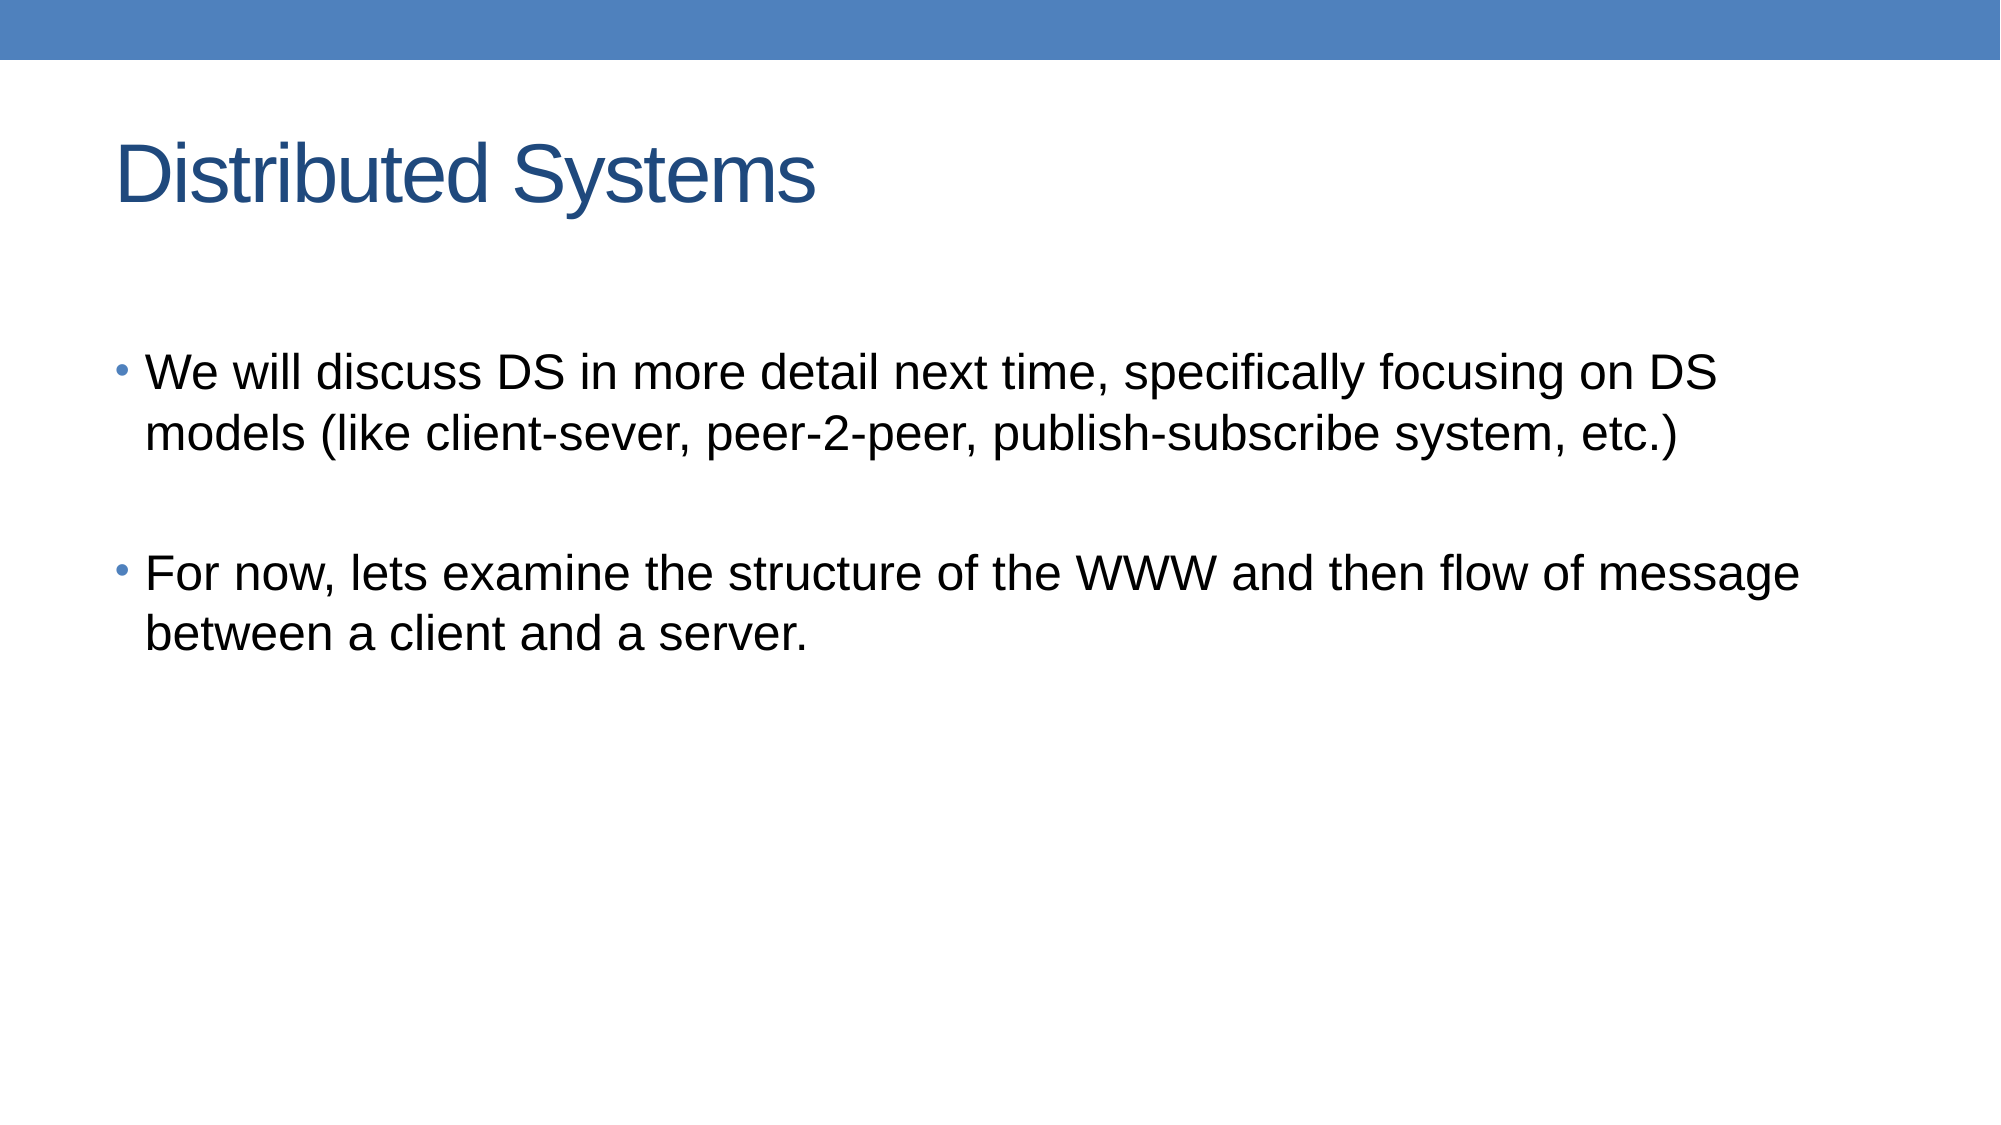

# Distributed Systems

We will discuss DS in more detail next time, specifically focusing on DS models (like client-sever, peer-2-peer, publish-subscribe system, etc.)

For now, lets examine the structure of the WWW and then flow of message between a client and a server.